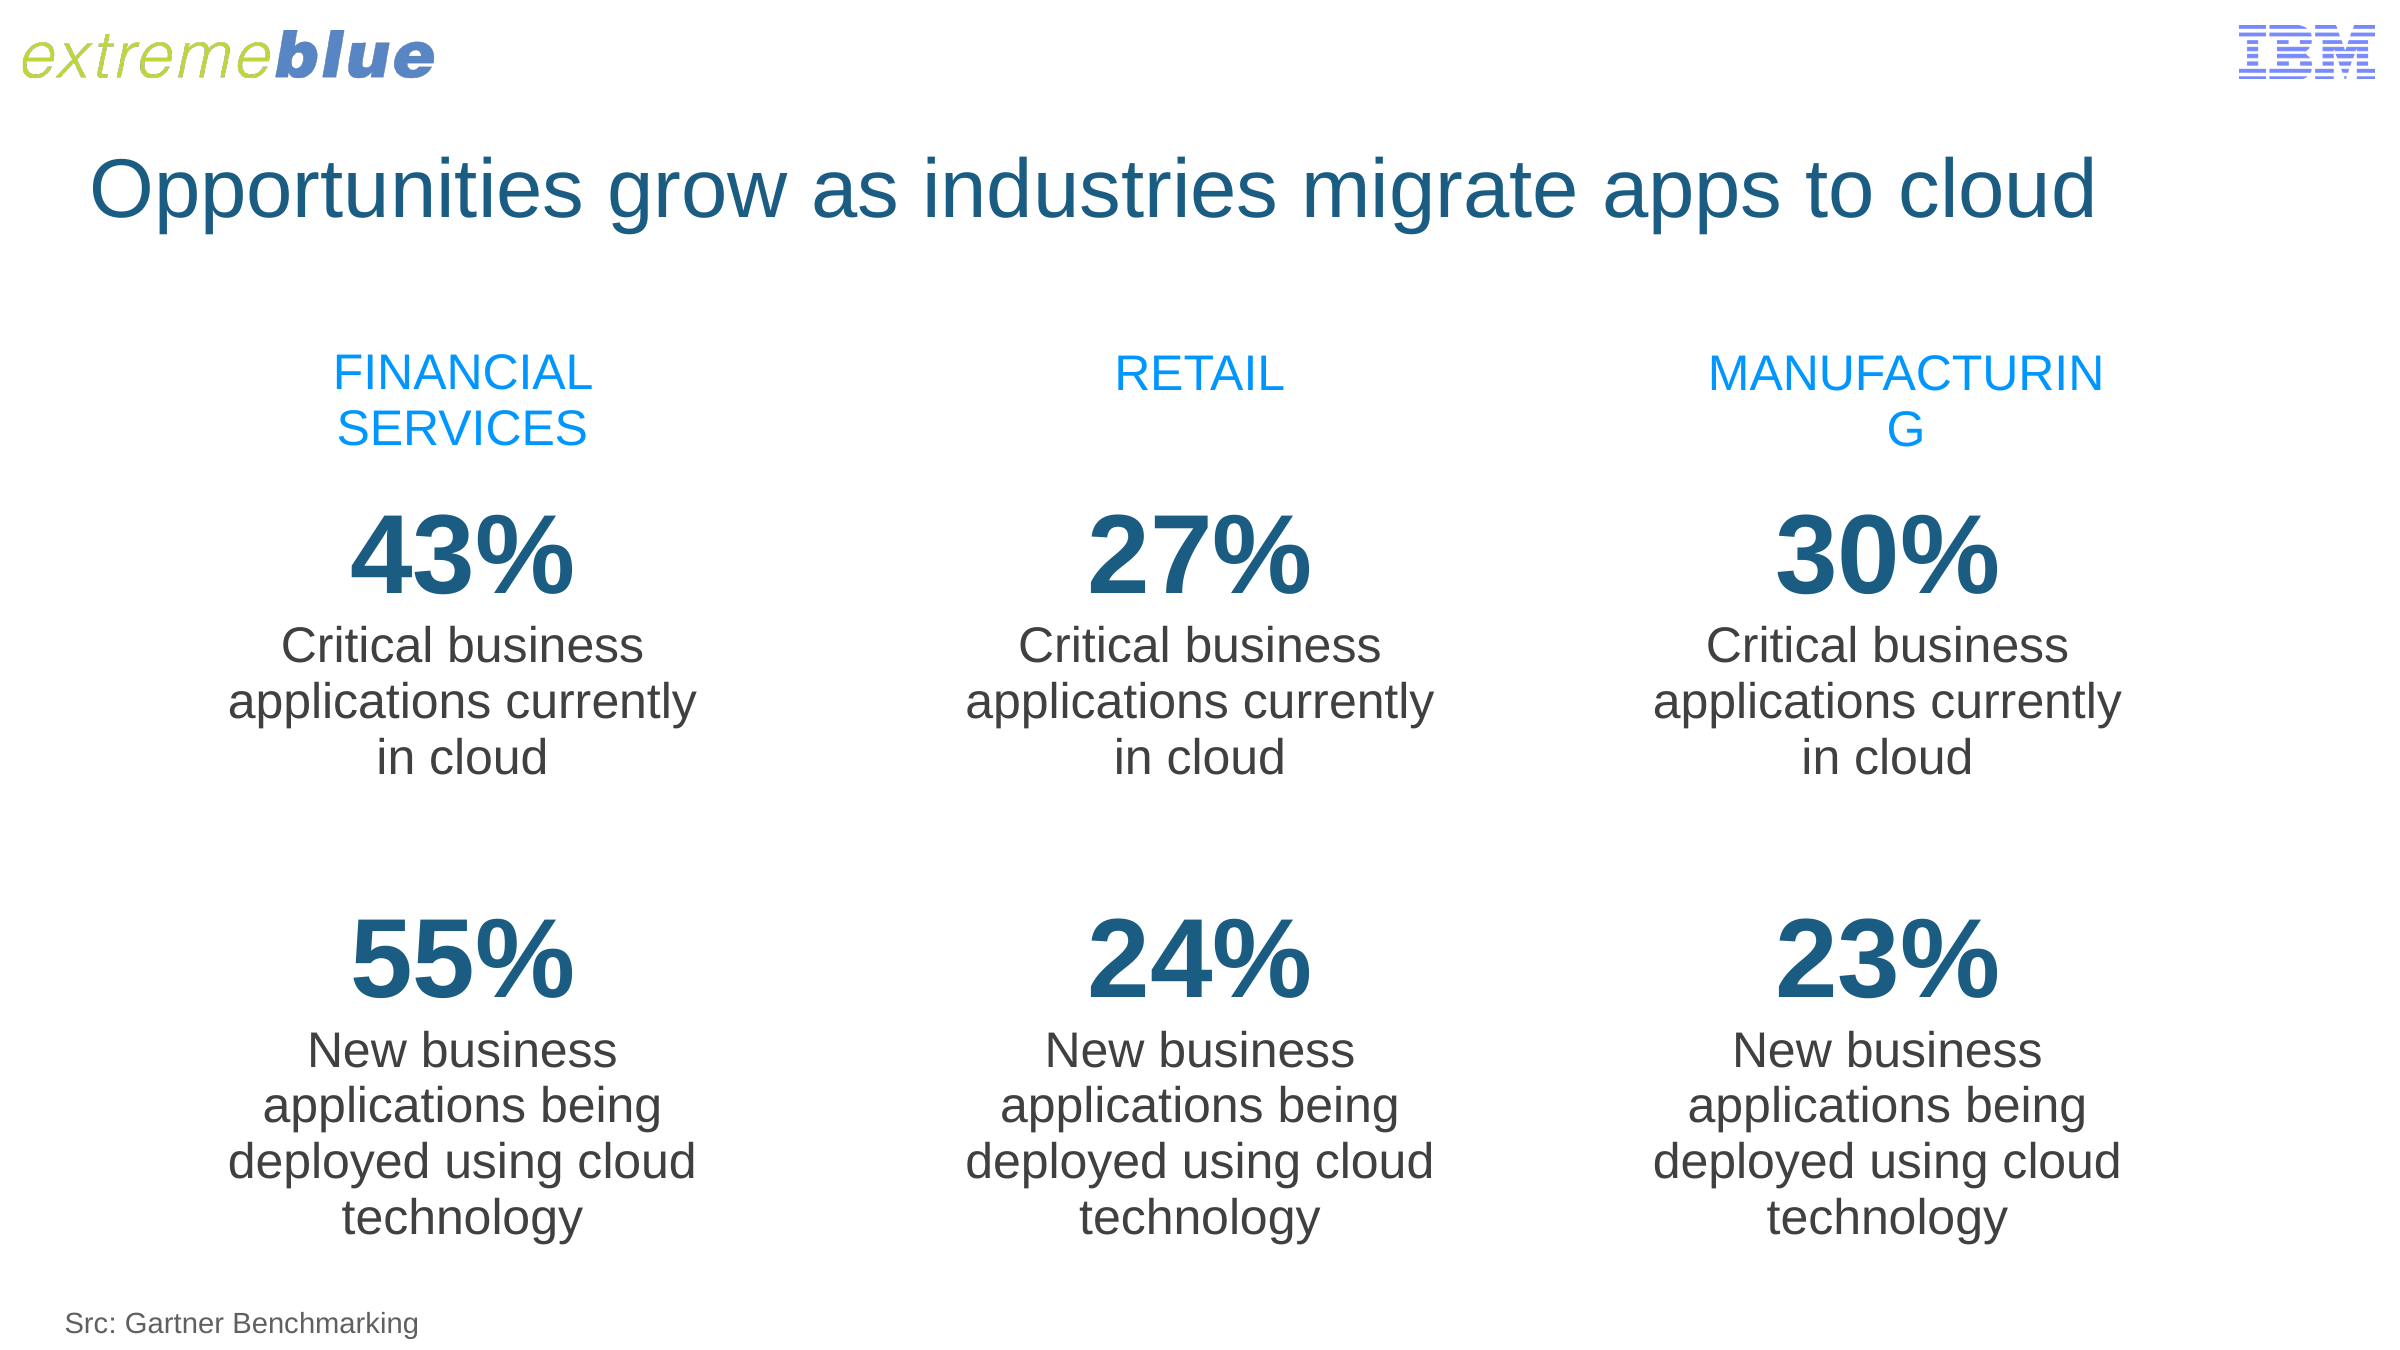

Opportunities grow as industries migrate apps to cloud

FINANCIAL SERVICES
RETAIL
MANUFACTURING
43%
Critical business applications currently in cloud

55%
New business applications being deployed using cloud technology
27%
Critical business applications currently in cloud

24%
New business applications being deployed using cloud technology
30%
Critical business applications currently in cloud

23%
New business applications being deployed using cloud technology

Src: Gartner Benchmarking